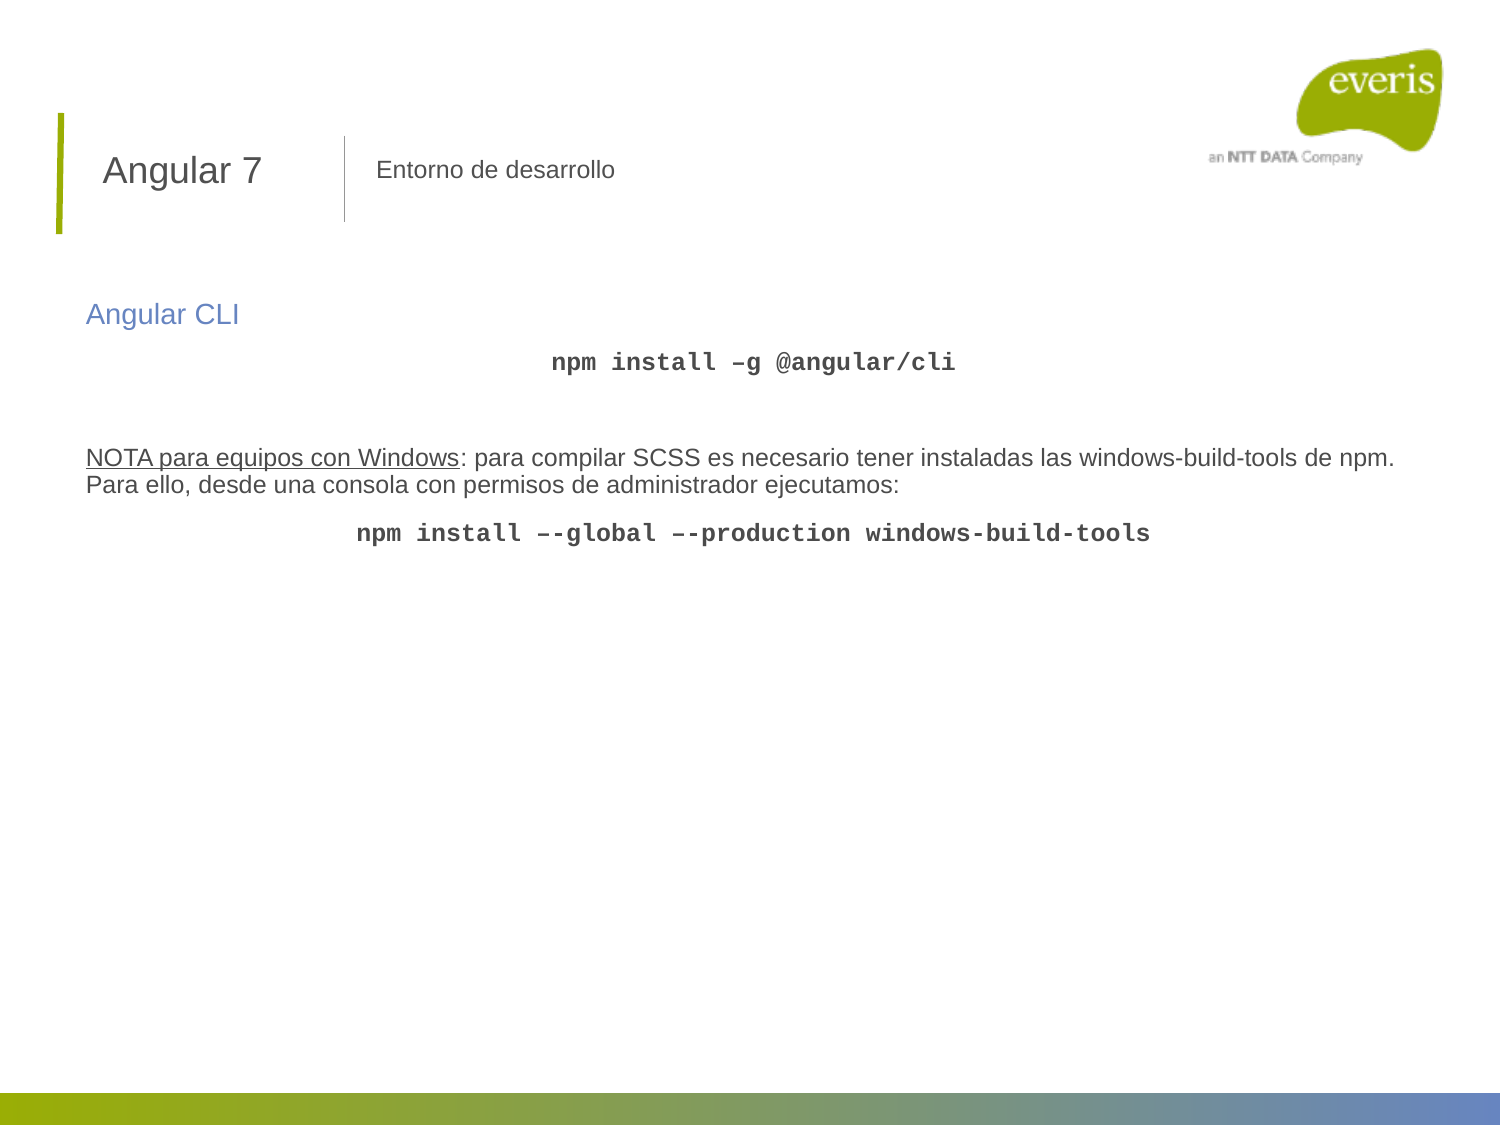

Angular 7
Entorno de desarrollo
Angular CLI
npm install –g @angular/cli

NOTA para equipos con Windows: para compilar SCSS es necesario tener instaladas las windows-build-tools de npm. Para ello, desde una consola con permisos de administrador ejecutamos:
npm install –-global –-production windows-build-tools